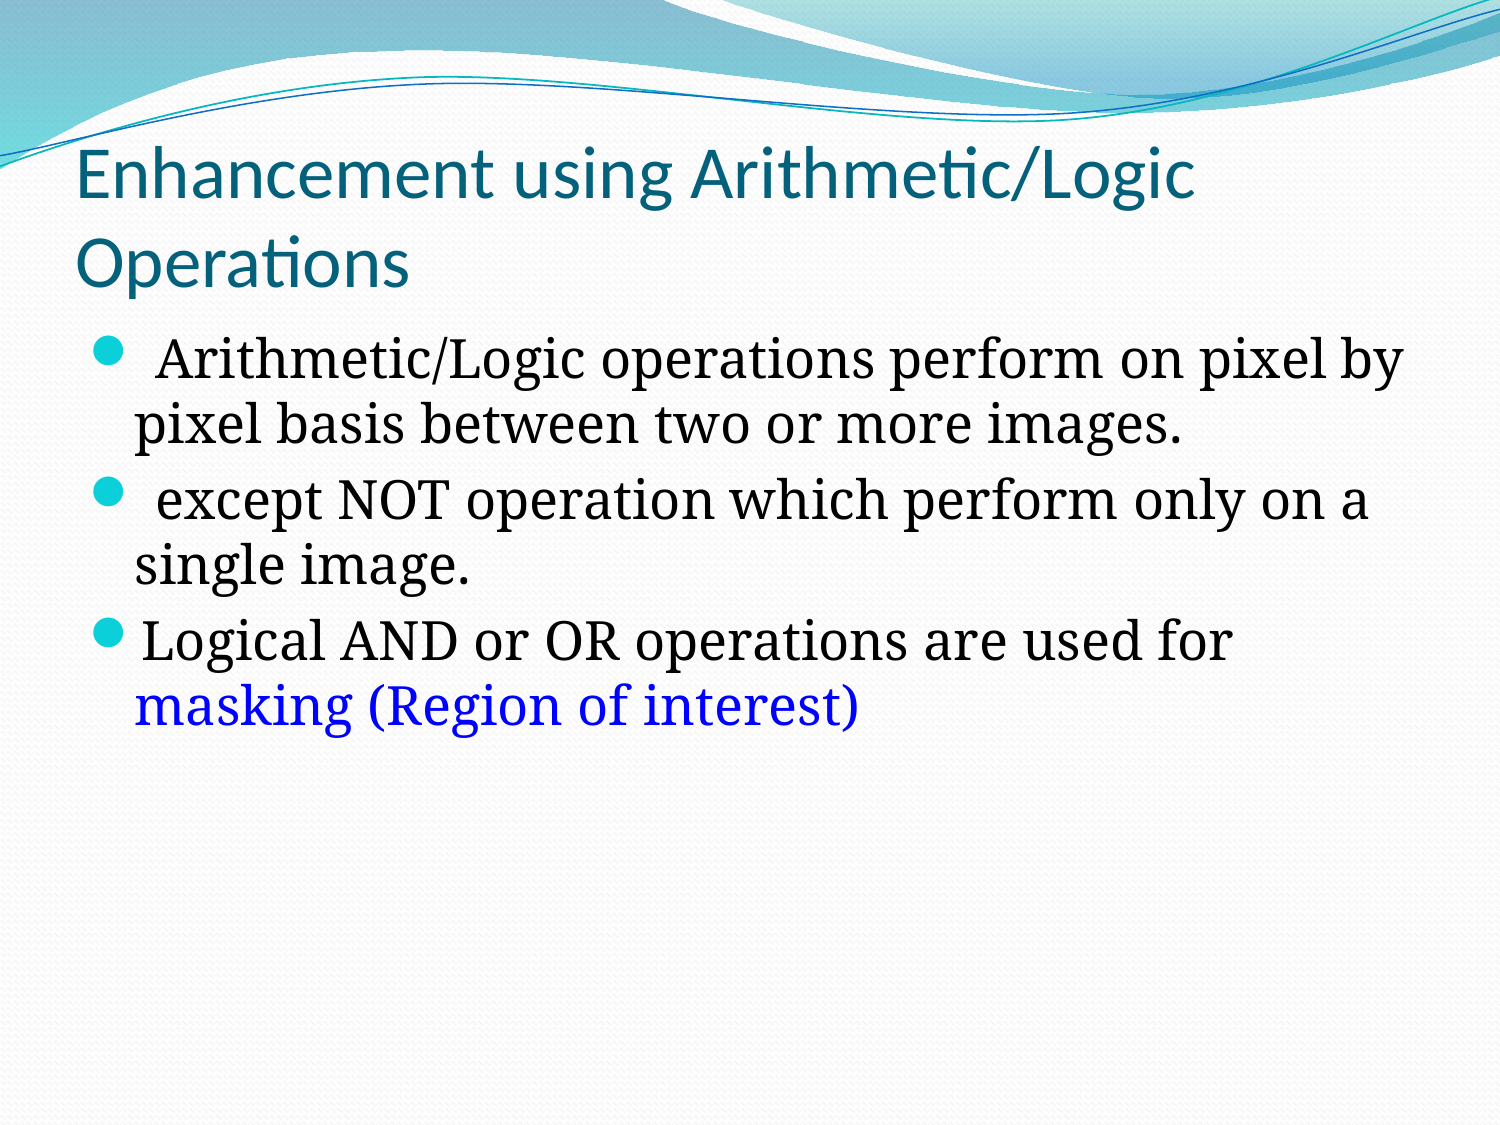

# Enhancement using Arithmetic/Logic Operations
 Arithmetic/Logic operations perform on pixel by pixel basis between two or more images.
 except NOT operation which perform only on a single image.
Logical AND or OR operations are used for masking (Region of interest)